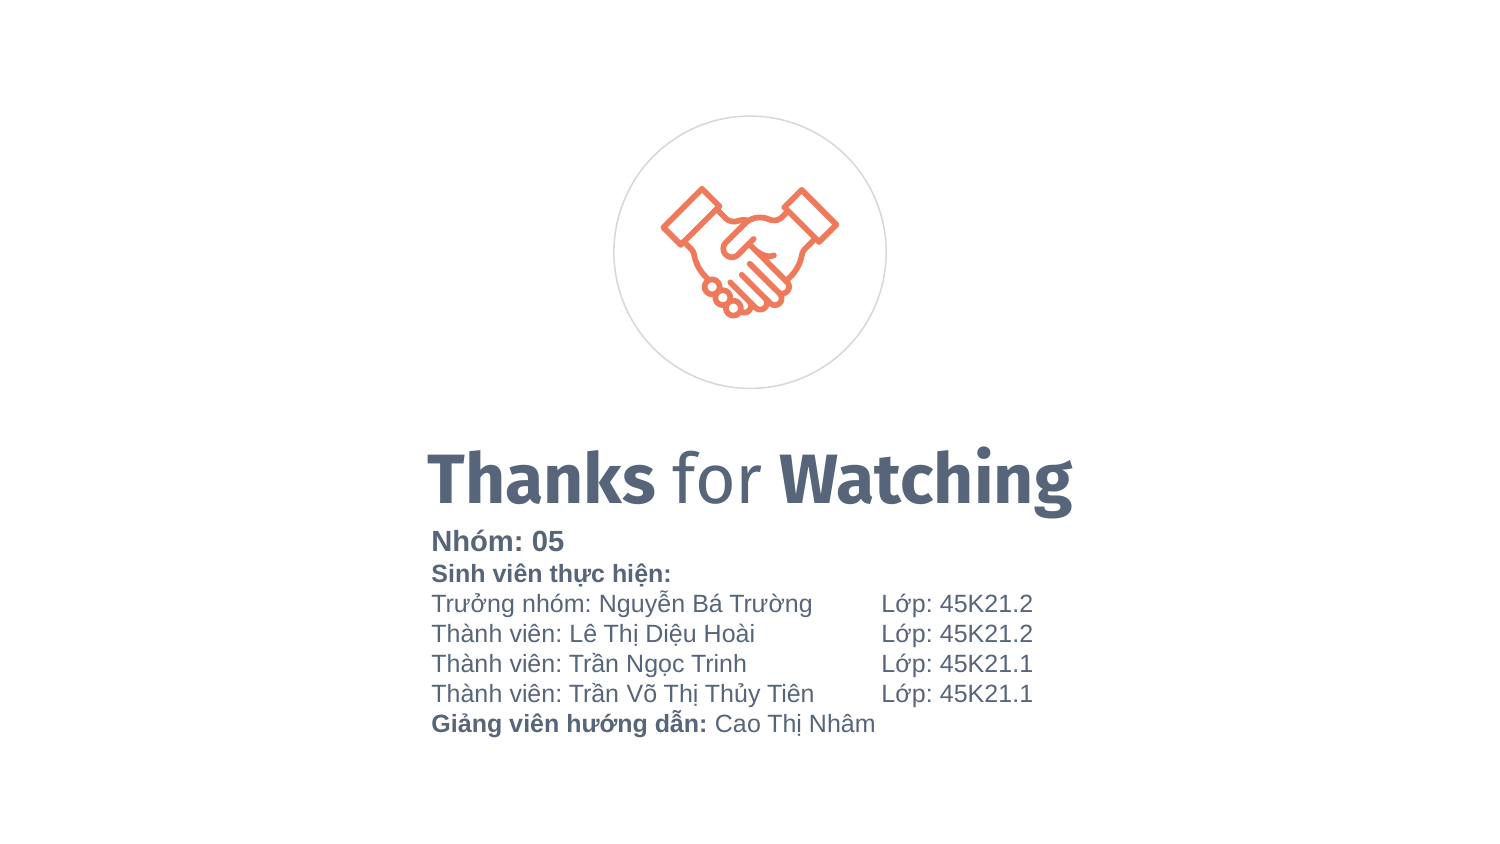

Thanks for Watching
Nhóm: 05
Sinh viên thực hiện:
Trưởng nhóm: Nguyễn Bá Trường	Lớp: 45K21.2
Thành viên: Lê Thị Diệu Hoài	Lớp: 45K21.2
Thành viên: Trần Ngọc Trinh	Lớp: 45K21.1
Thành viên: Trần Võ Thị Thủy Tiên	Lớp: 45K21.1
Giảng viên hướng dẫn: Cao Thị Nhâm